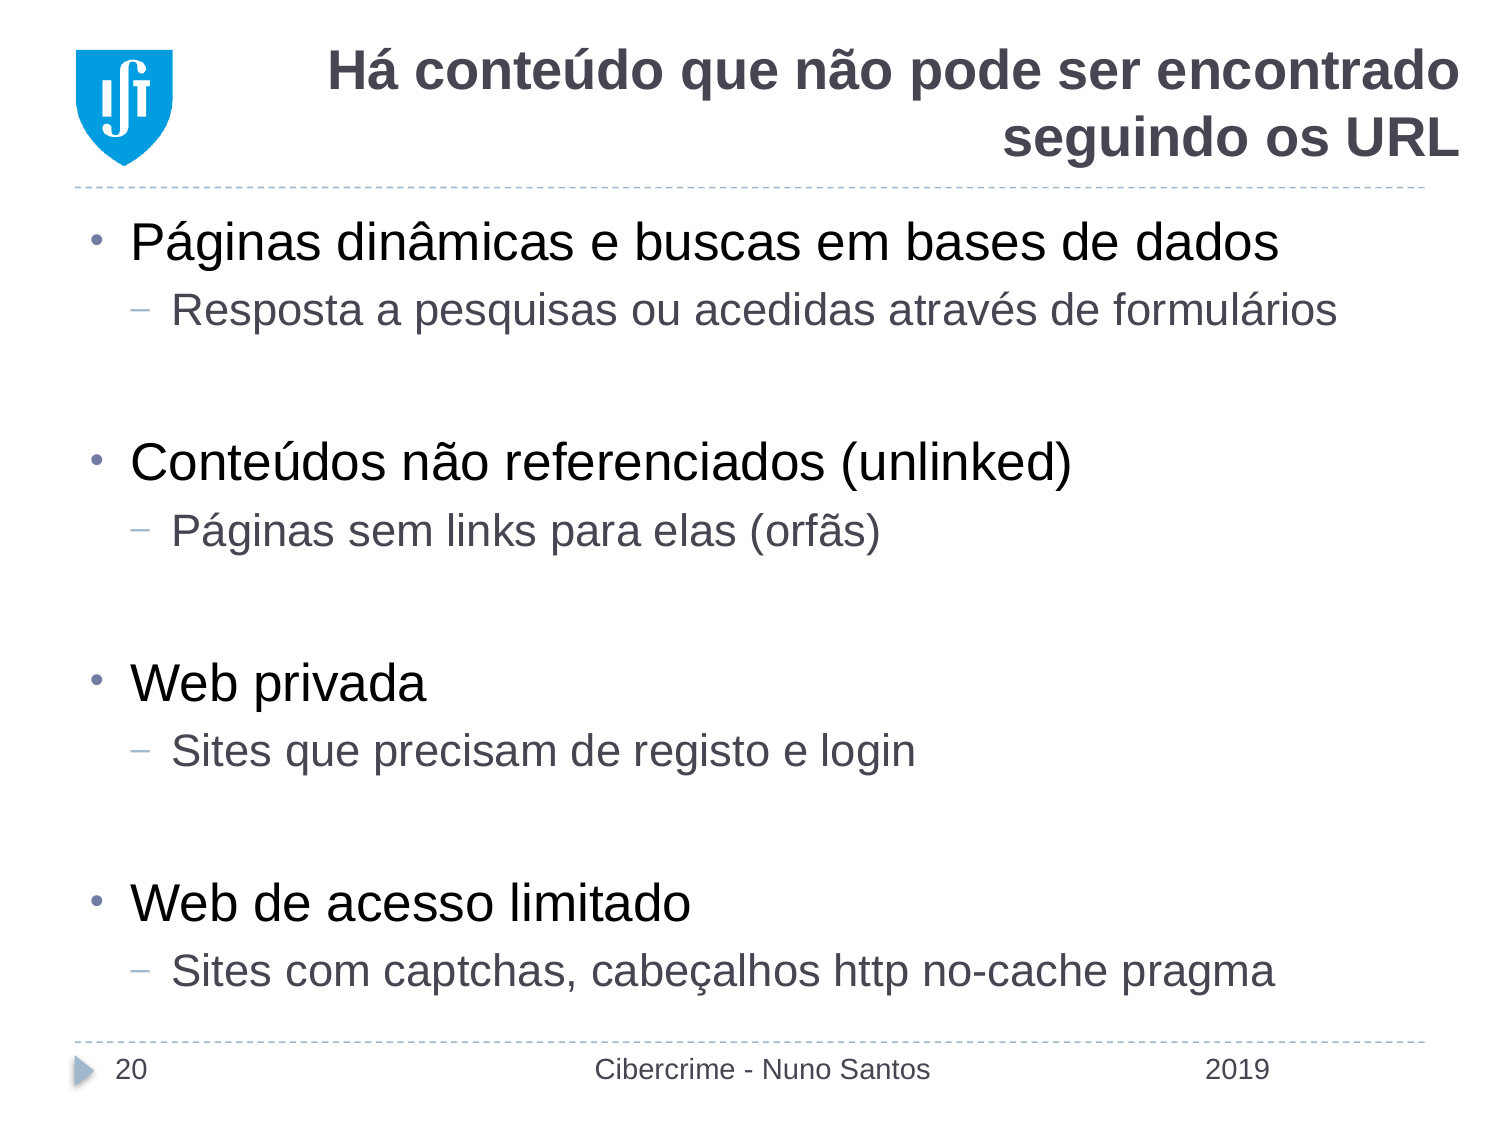

# Há conteúdo que não pode ser encontrado seguindo os URL
Páginas dinâmicas e buscas em bases de dados
Resposta a pesquisas ou acedidas através de formulários

Conteúdos não referenciados (unlinked)
Páginas sem links para elas (orfãs)

Web privada
Sites que precisam de registo e login

Web de acesso limitado
Sites com captchas, cabeçalhos http no-cache pragma
20
Cibercrime - Nuno Santos
2019